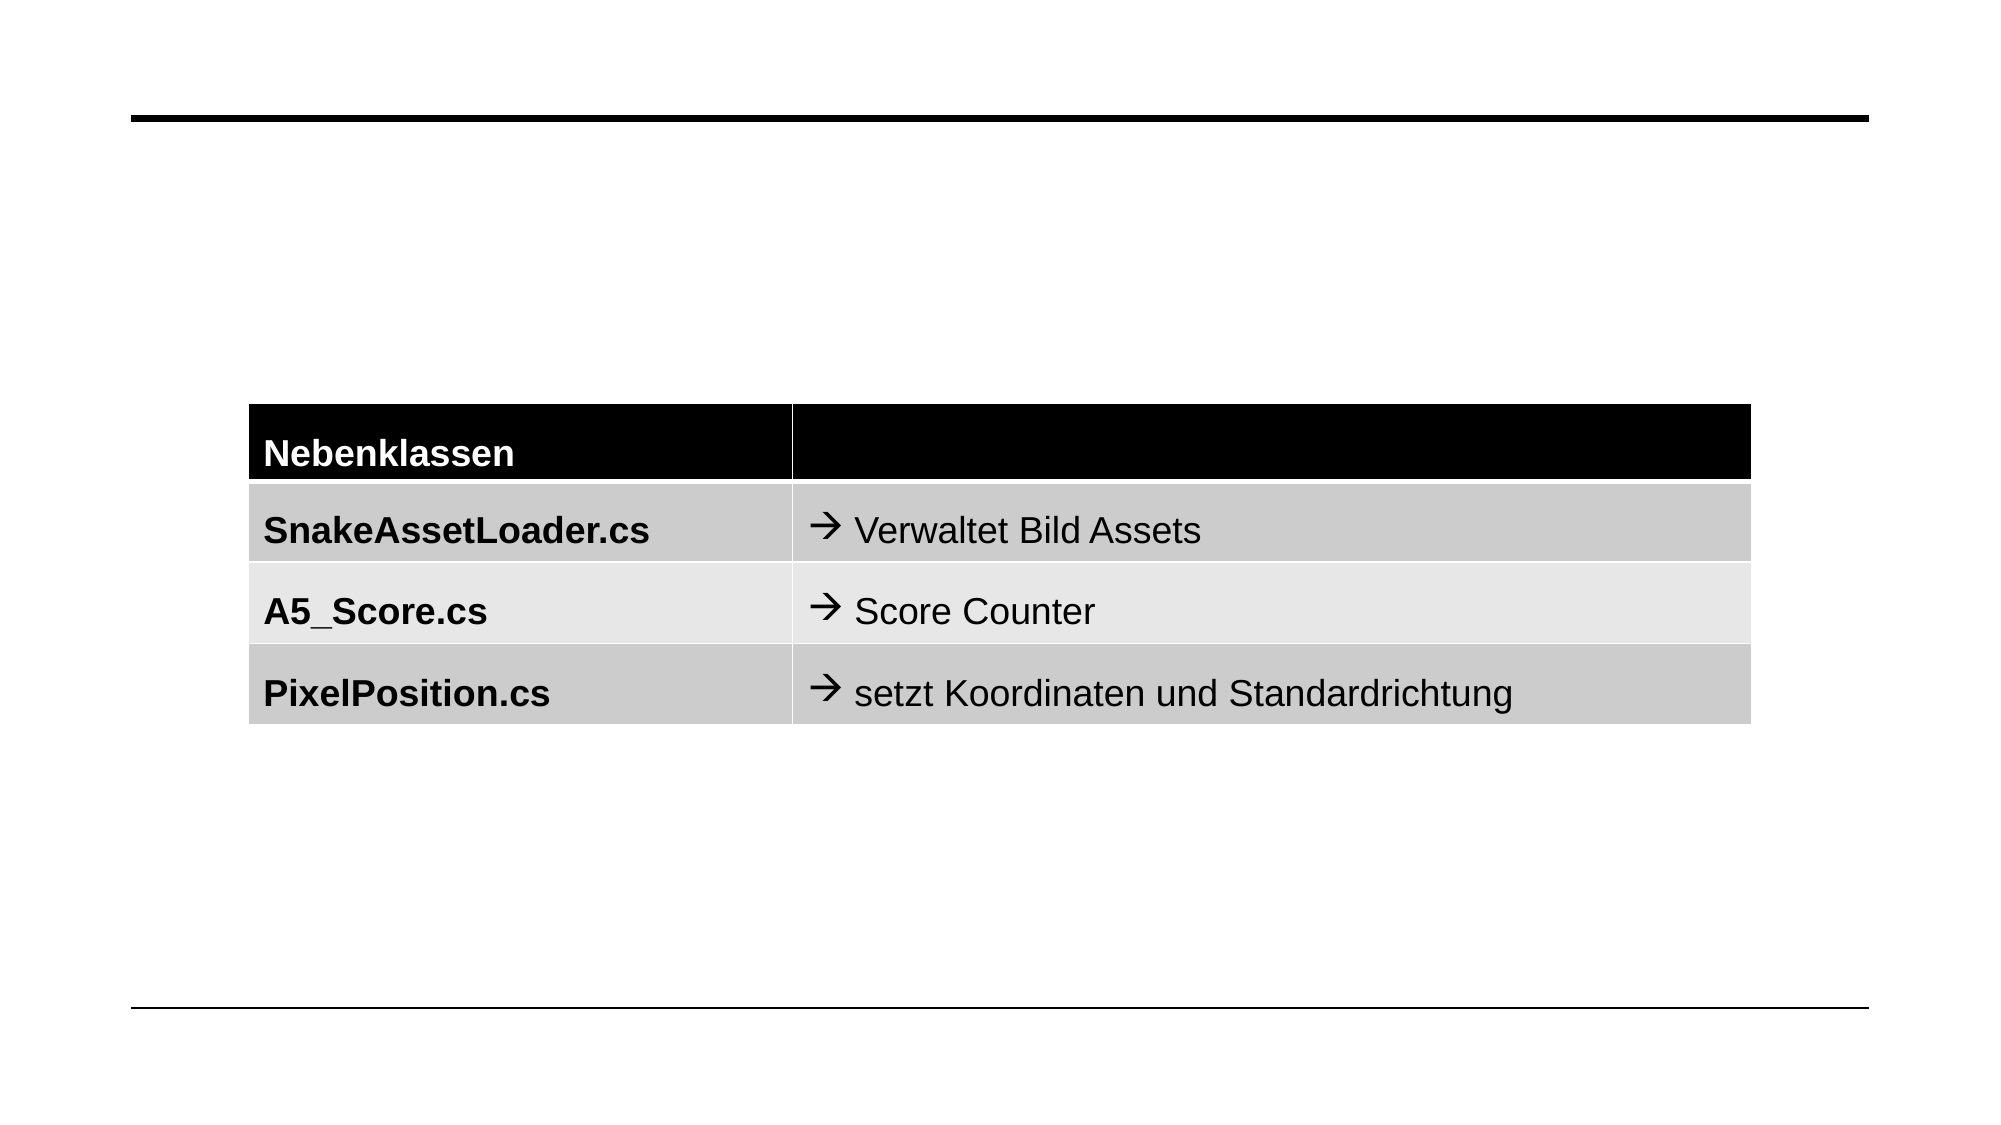

| Nebenklassen |  |
| --- | --- |
| SnakeAssetLoader.cs | Verwaltet Bild Assets |
| A5\_Score.cs | Score Counter |
| PixelPosition.cs | setzt Koordinaten und Standardrichtung |